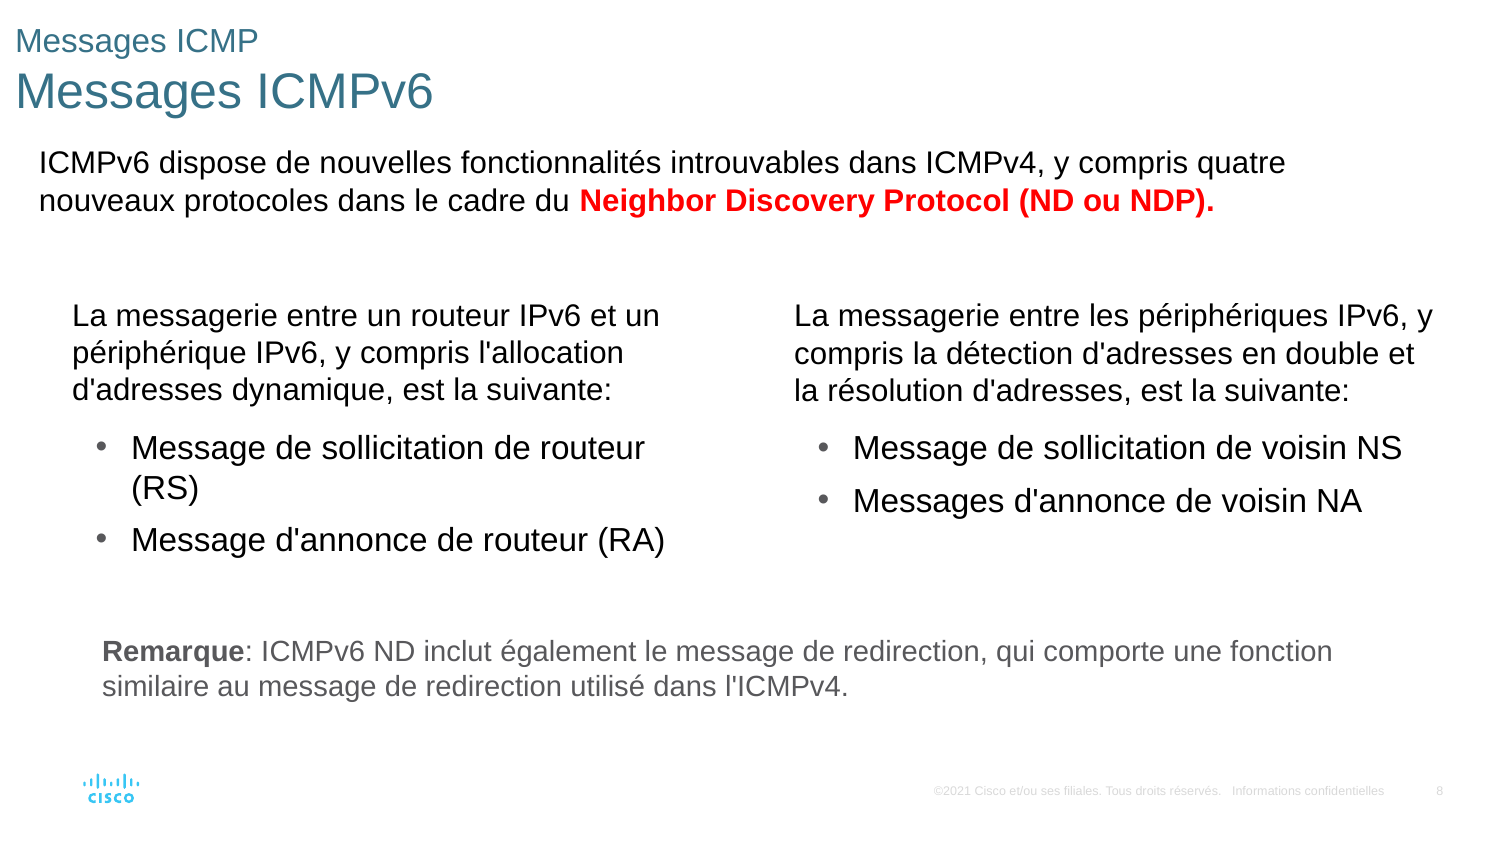

# Messages ICMP Messages ICMPv6
ICMPv6 dispose de nouvelles fonctionnalités introuvables dans ICMPv4, y compris quatre nouveaux protocoles dans le cadre du Neighbor Discovery Protocol (ND ou NDP).

La messagerie entre un routeur IPv6 et un périphérique IPv6, y compris l'allocation d'adresses dynamique, est la suivante:
Message de sollicitation de routeur (RS)
Message d'annonce de routeur (RA)

La messagerie entre les périphériques IPv6, y compris la détection d'adresses en double et la résolution d'adresses, est la suivante:
Message de sollicitation de voisin NS
Messages d'annonce de voisin NA

Remarque: ICMPv6 ND inclut également le message de redirection, qui comporte une fonction similaire au message de redirection utilisé dans l'ICMPv4.